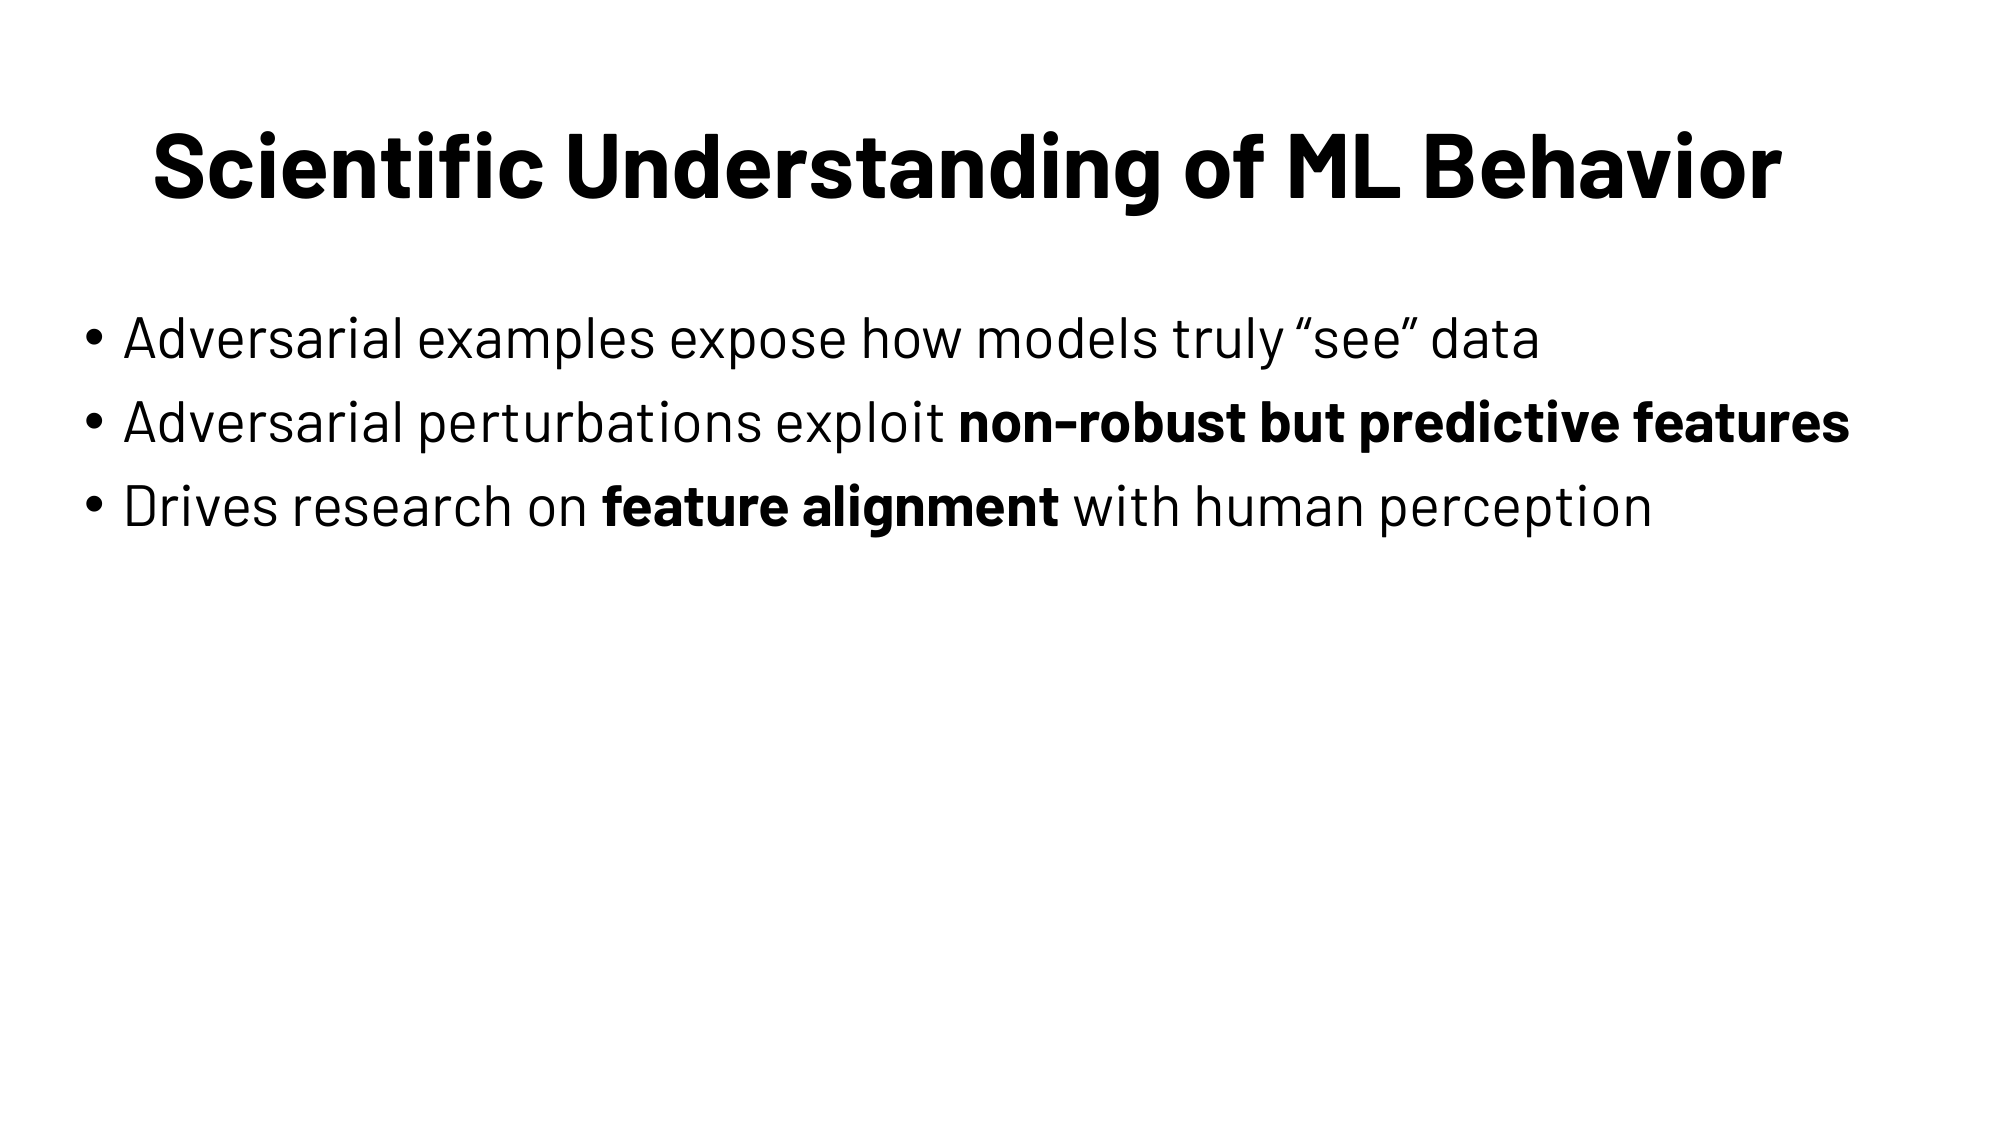

# Scientific Understanding of ML Behavior
Adversarial examples expose how models truly “see” data
Adversarial perturbations exploit non-robust but predictive features
Drives research on feature alignment with human perception